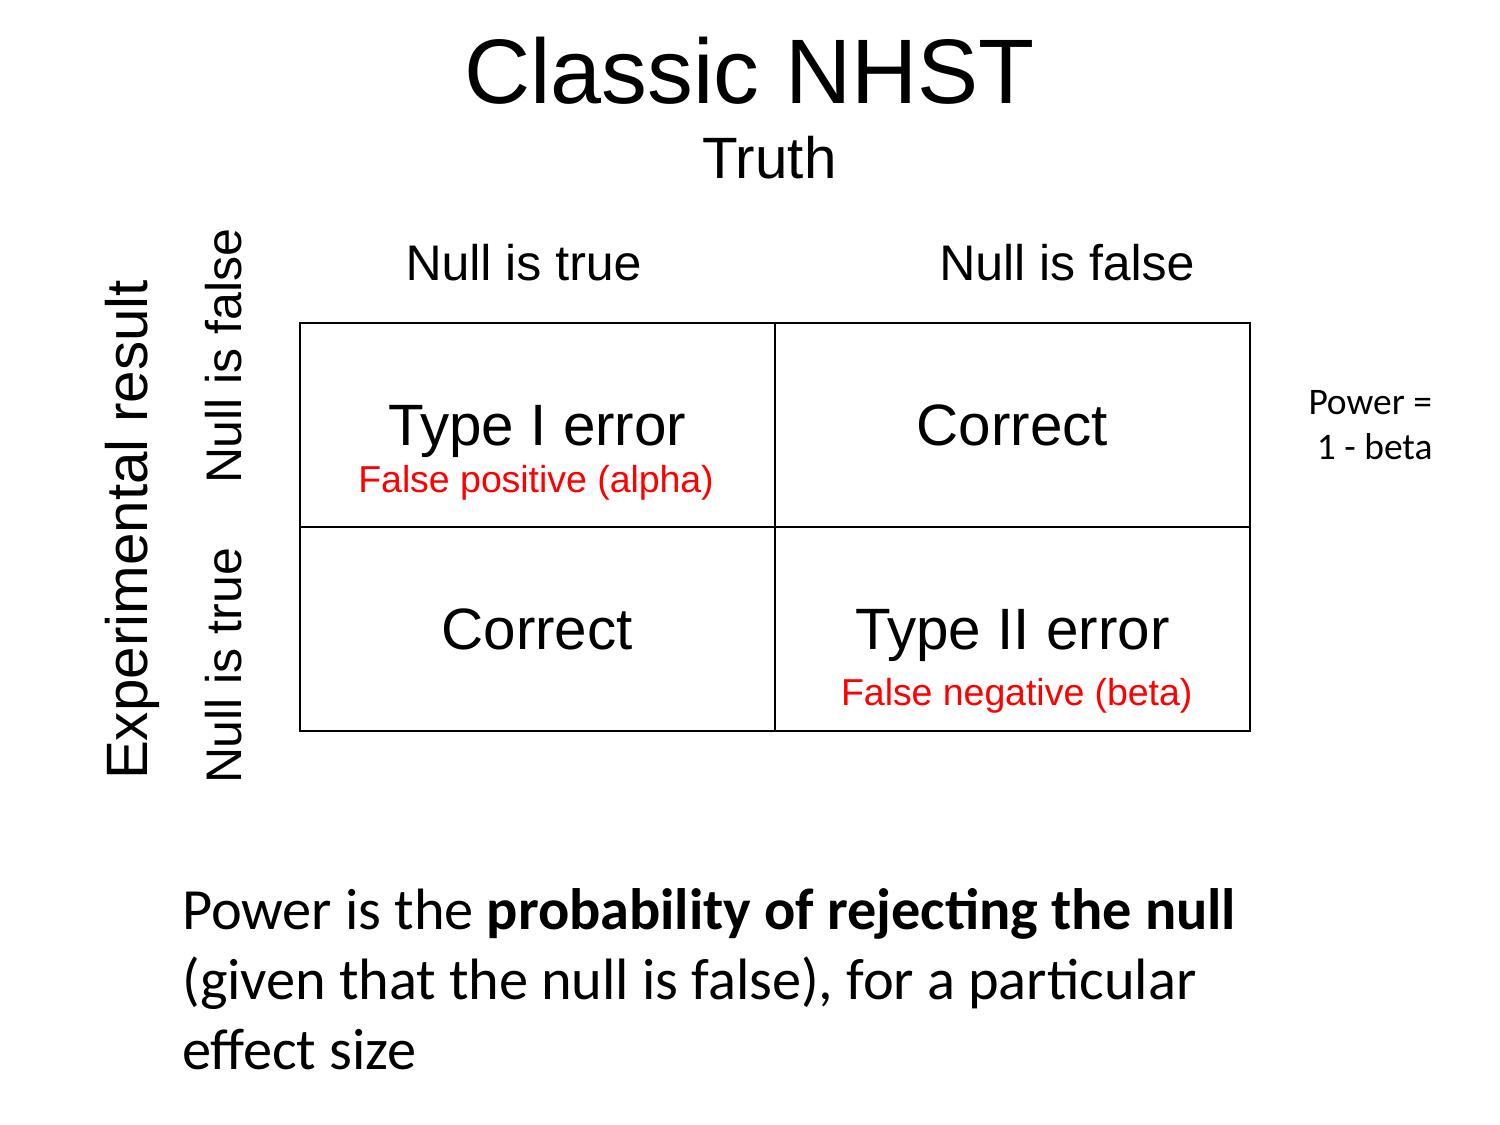

# Classic NHST
Truth
Null is true 		      Null is false

| Type I error | Correct |
| --- | --- |
| Correct | Type II error |
Power =
1 - beta
False positive (alpha)
False negative (beta)
Null is true 	Null is false
Experimental result
Power is the probability of rejecting the null (given that the null is false), for a particular effect size